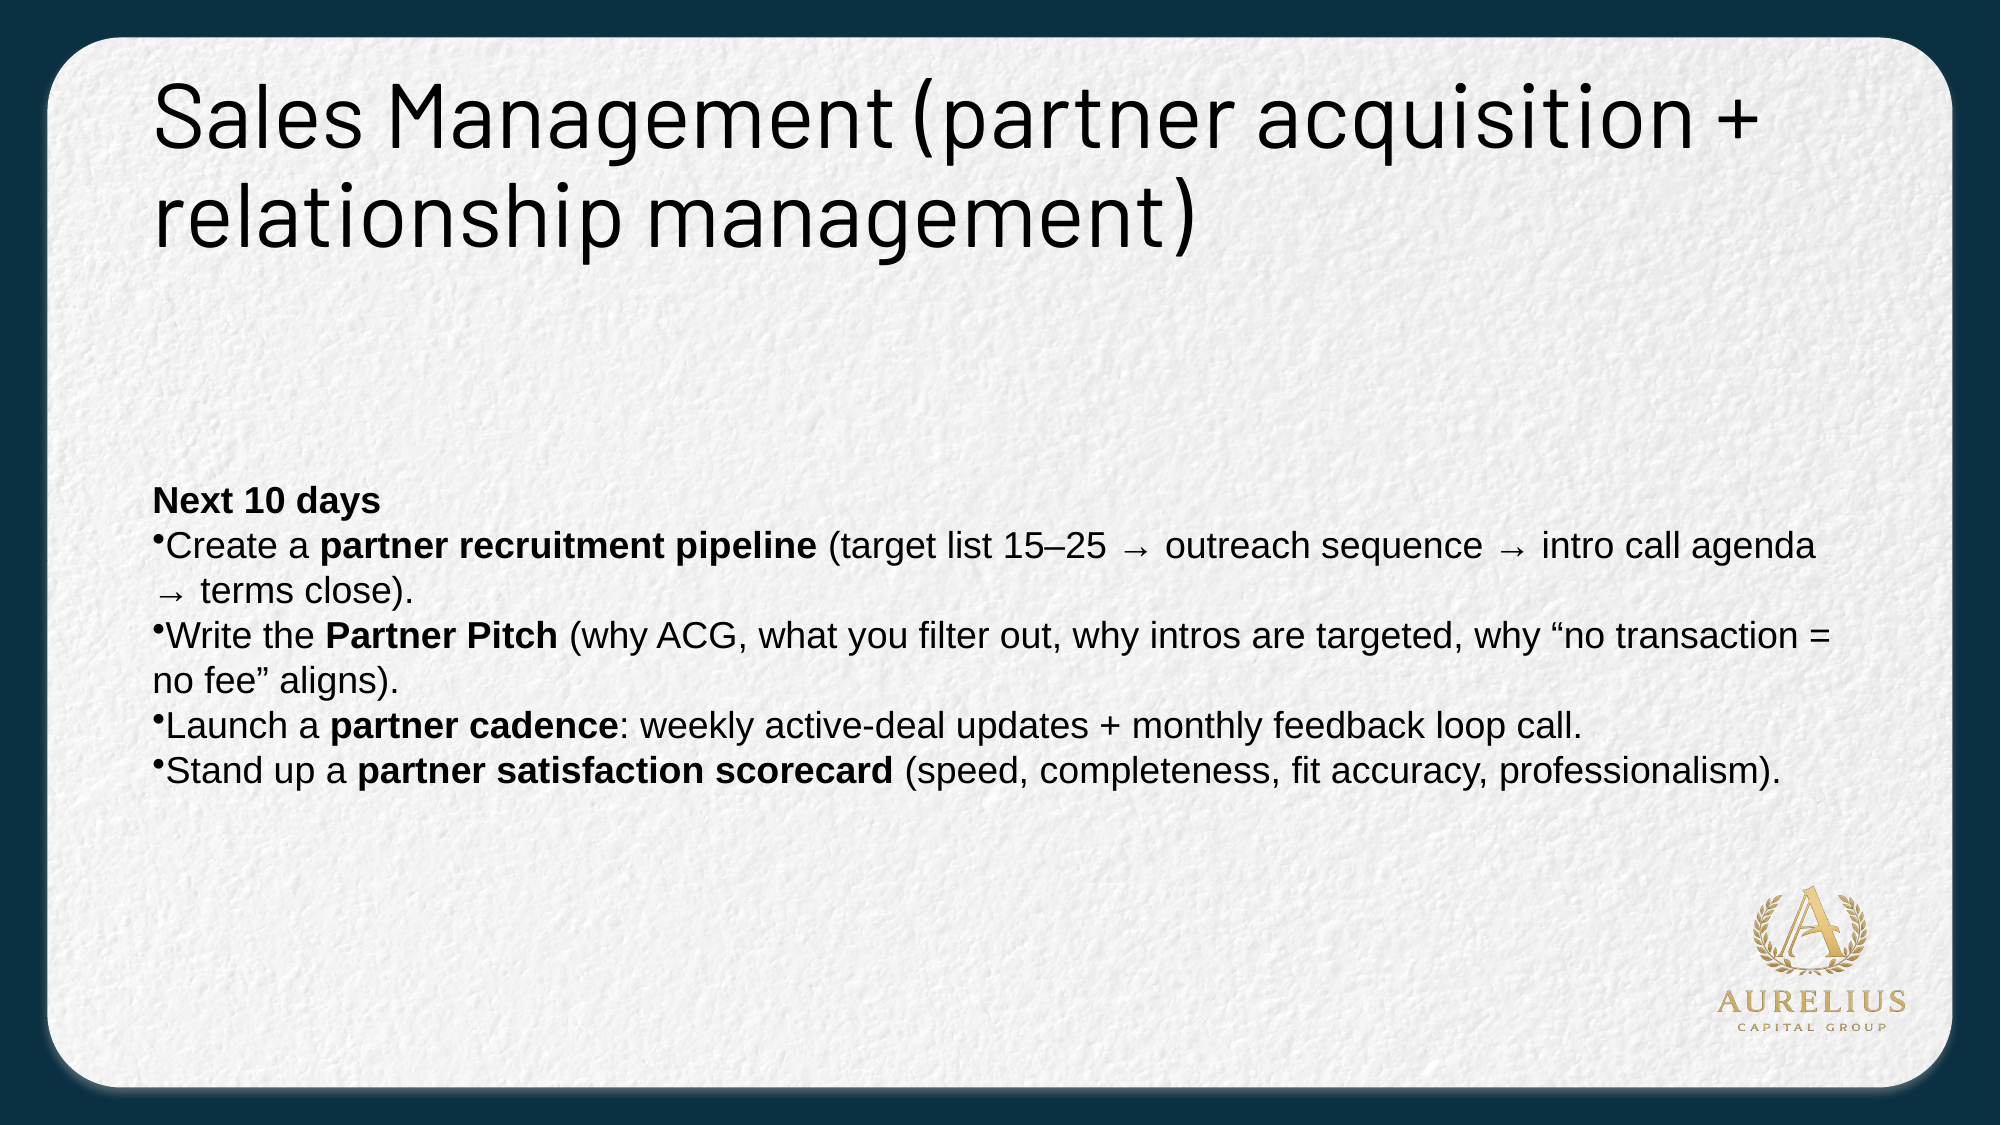

# Sales Management (partner acquisition + relationship management)
Next 10 days
Create a partner recruitment pipeline (target list 15–25 → outreach sequence → intro call agenda → terms close).
Write the Partner Pitch (why ACG, what you filter out, why intros are targeted, why “no transaction = no fee” aligns).
Launch a partner cadence: weekly active-deal updates + monthly feedback loop call.
Stand up a partner satisfaction scorecard (speed, completeness, fit accuracy, professionalism).